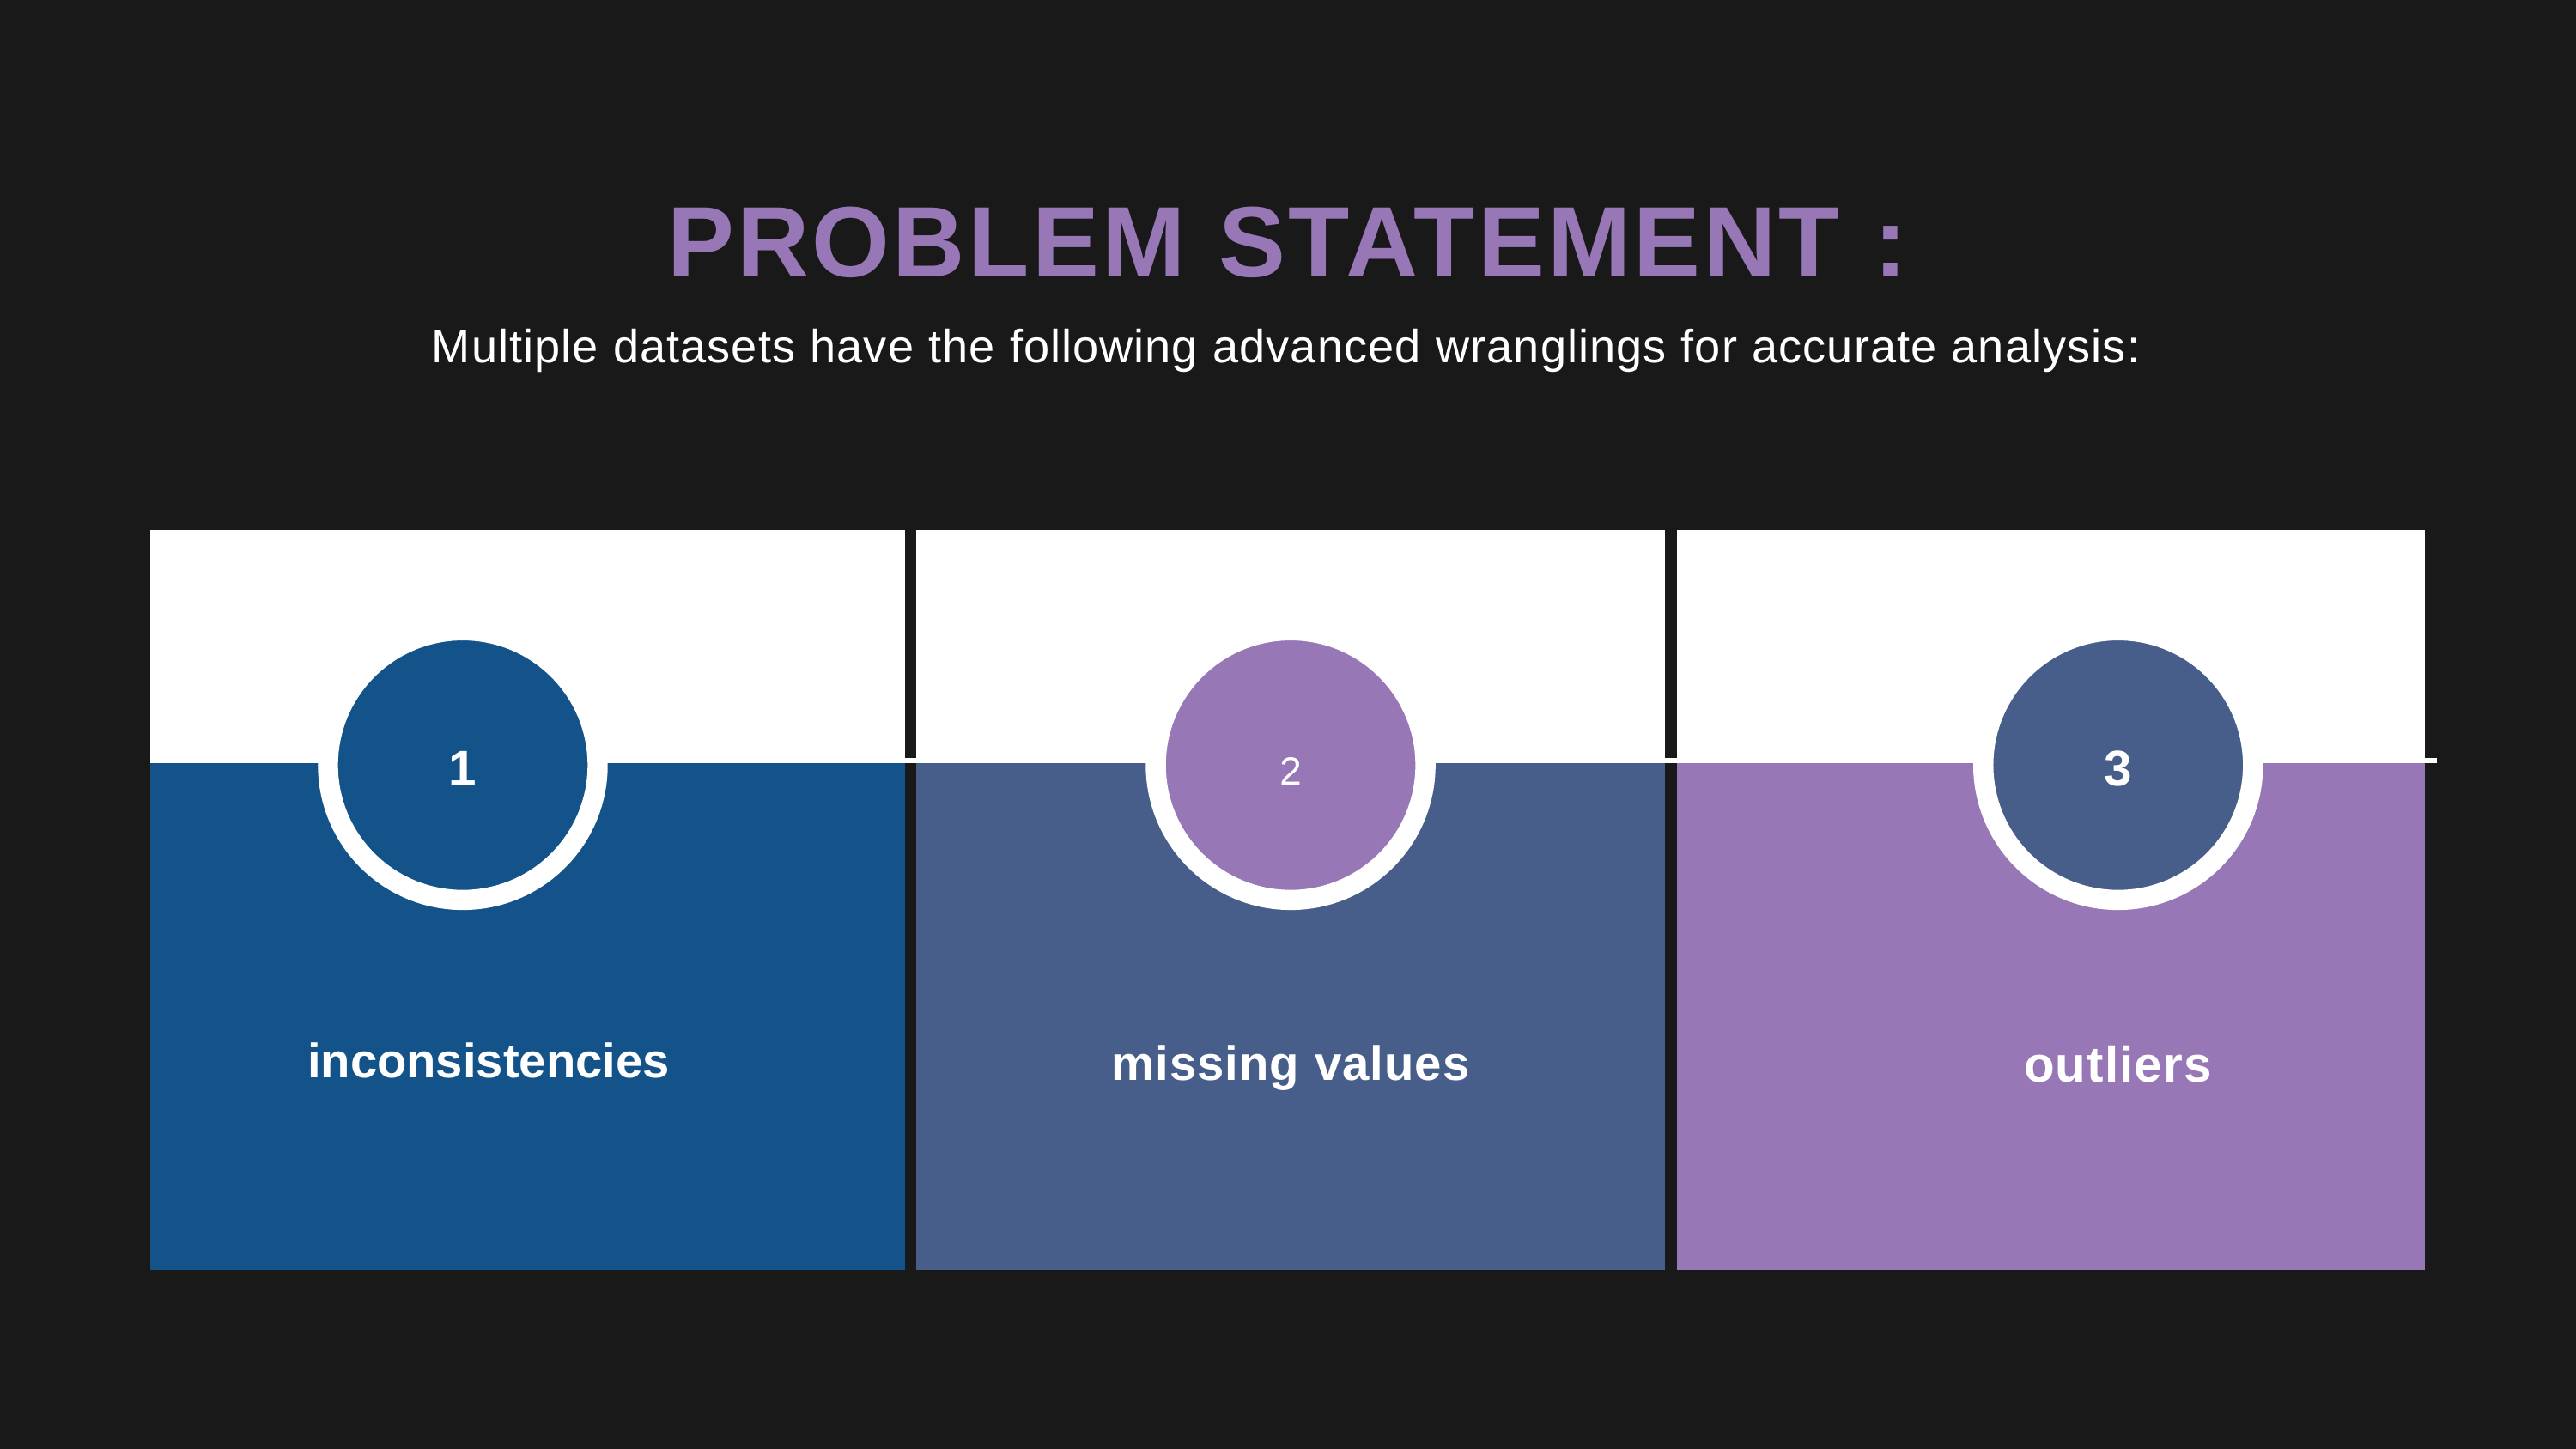

PROBLEM STATEMENT :
Multiple datasets have the following advanced wranglings for accurate analysis:
|  |  |  |
| --- | --- | --- |
|  |  |  |

2
1
3

missing values

outliers
inconsistencies